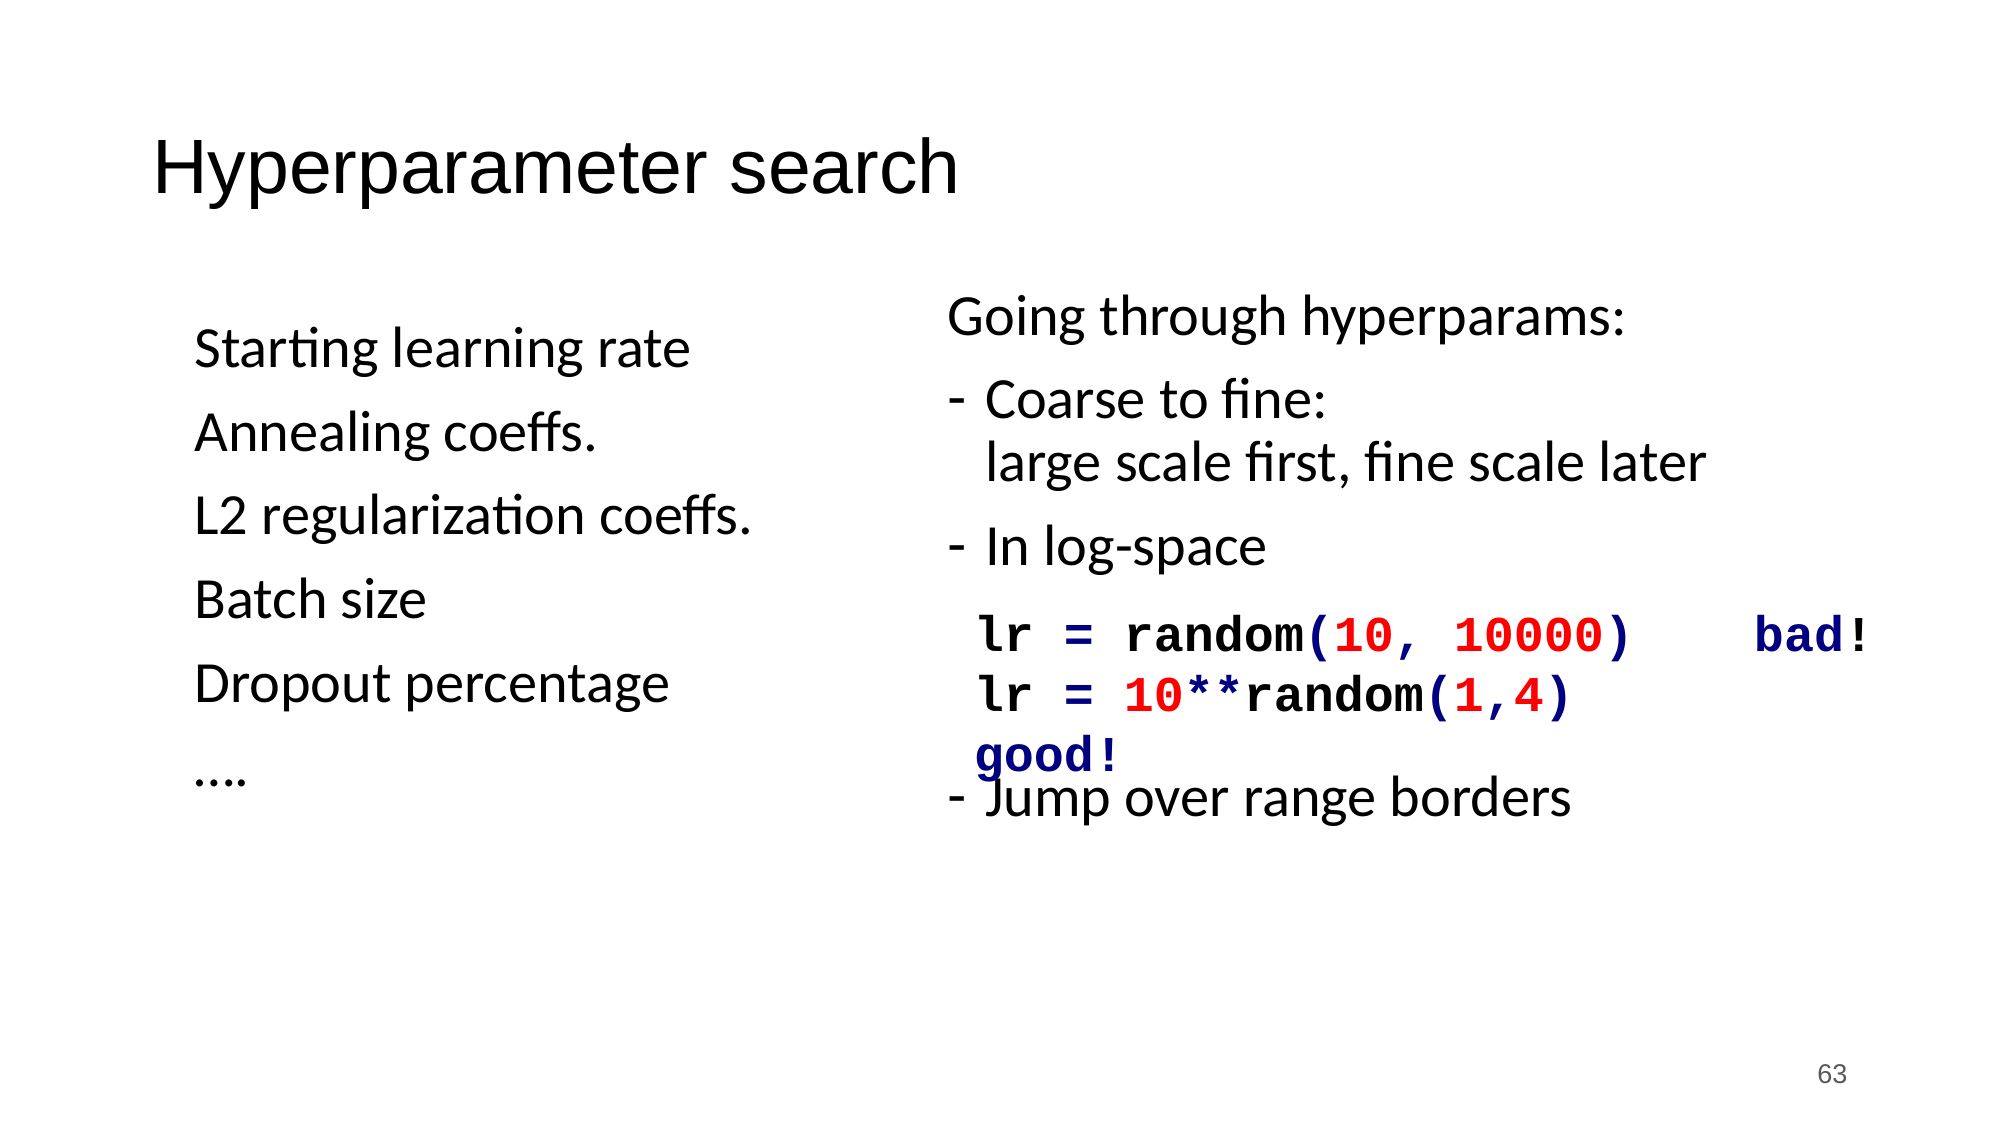

# Hyperparameter search
Going through hyperparams:
Coarse to fine:
large scale first, fine scale later
In log-space

Jump over range borders

Starting learning rate
Annealing coeffs.
L2 regularization coeffs.
Batch size
Dropout percentage
….
lr = random(10, 10000)    bad!
lr = 10**random(1,4)	      good!
63